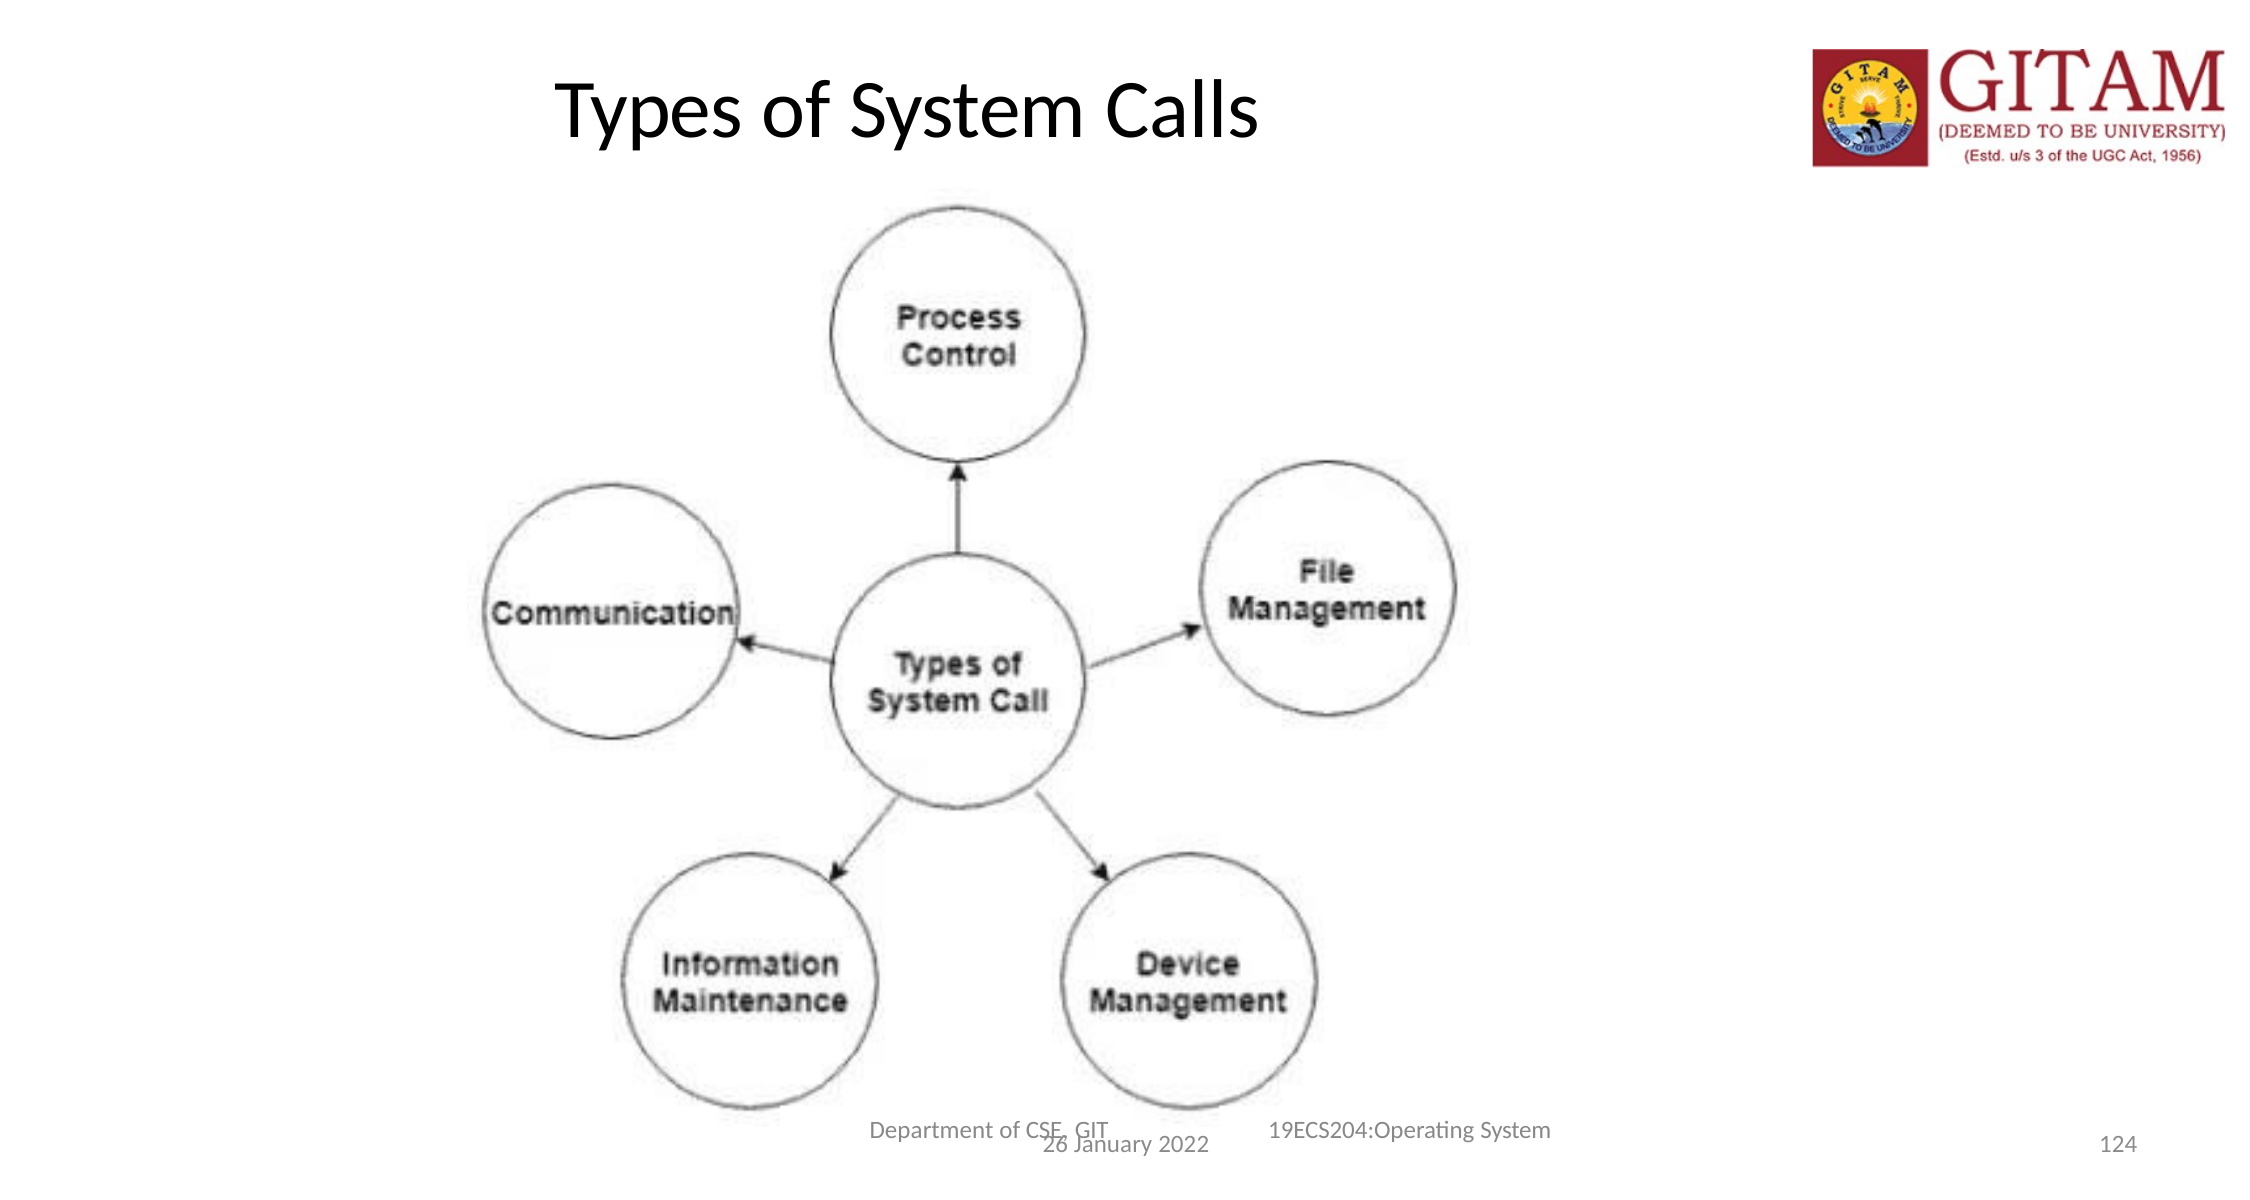

26 January 2022
124

# Types of System Calls

Department of CSE, GIT	19ECS204:Operating System